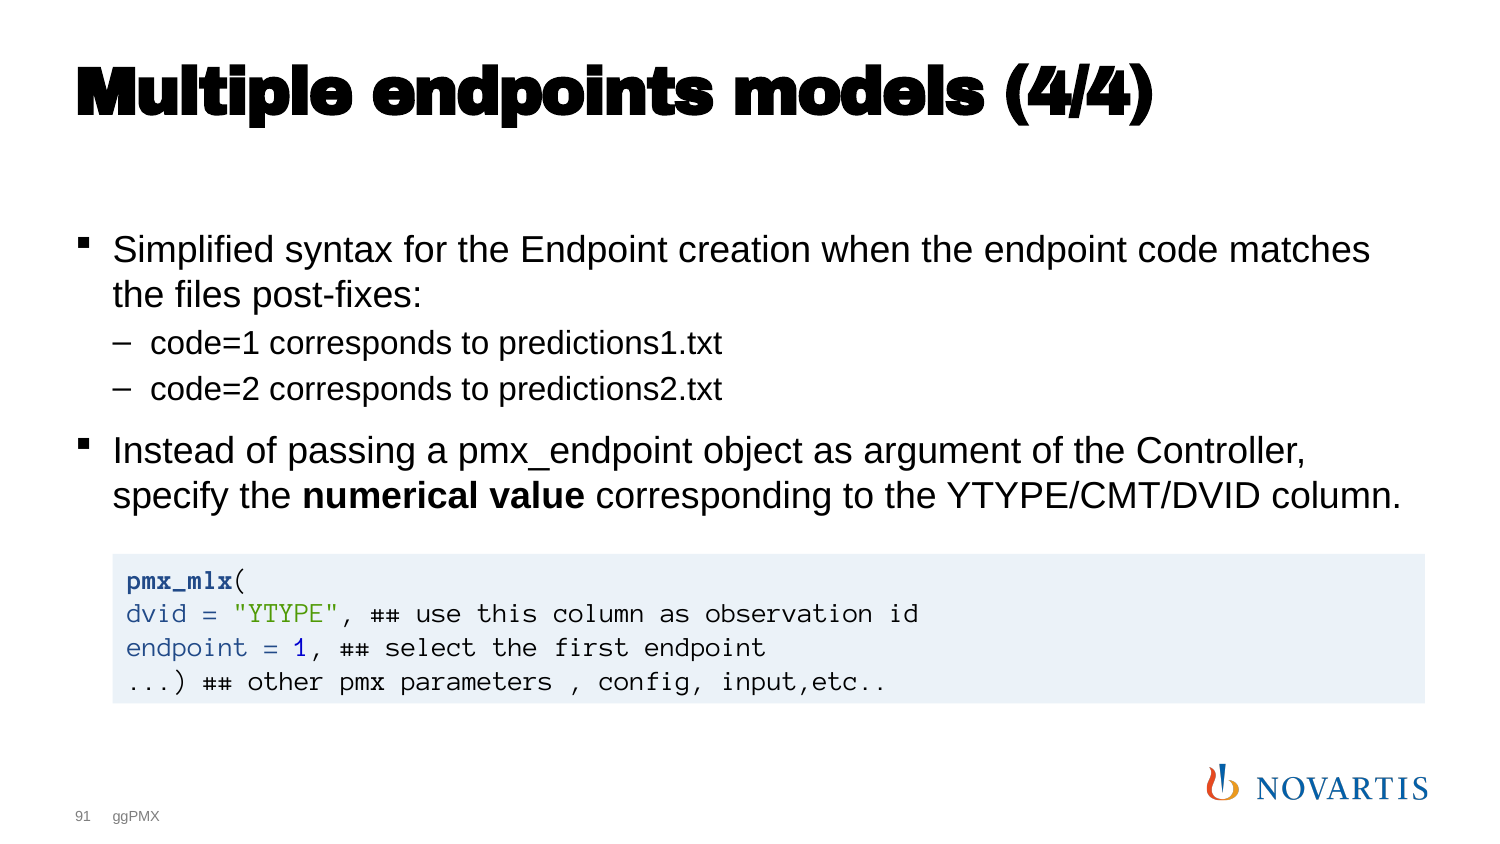

# Multiple endpoints models (4/4)
Simplified syntax for the Endpoint creation when the endpoint code matches the files post-fixes:
code=1 corresponds to predictions1.txt
code=2 corresponds to predictions2.txt
Instead of passing a pmx_endpoint object as argument of the Controller, specify the numerical value corresponding to the YTYPE/CMT/DVID column.
pmx_mlx(
dvid = "YTYPE", ## use this column as observation id
endpoint = 1, ## select the first endpoint
...) ## other pmx parameters , config, input,etc..
91
ggPMX